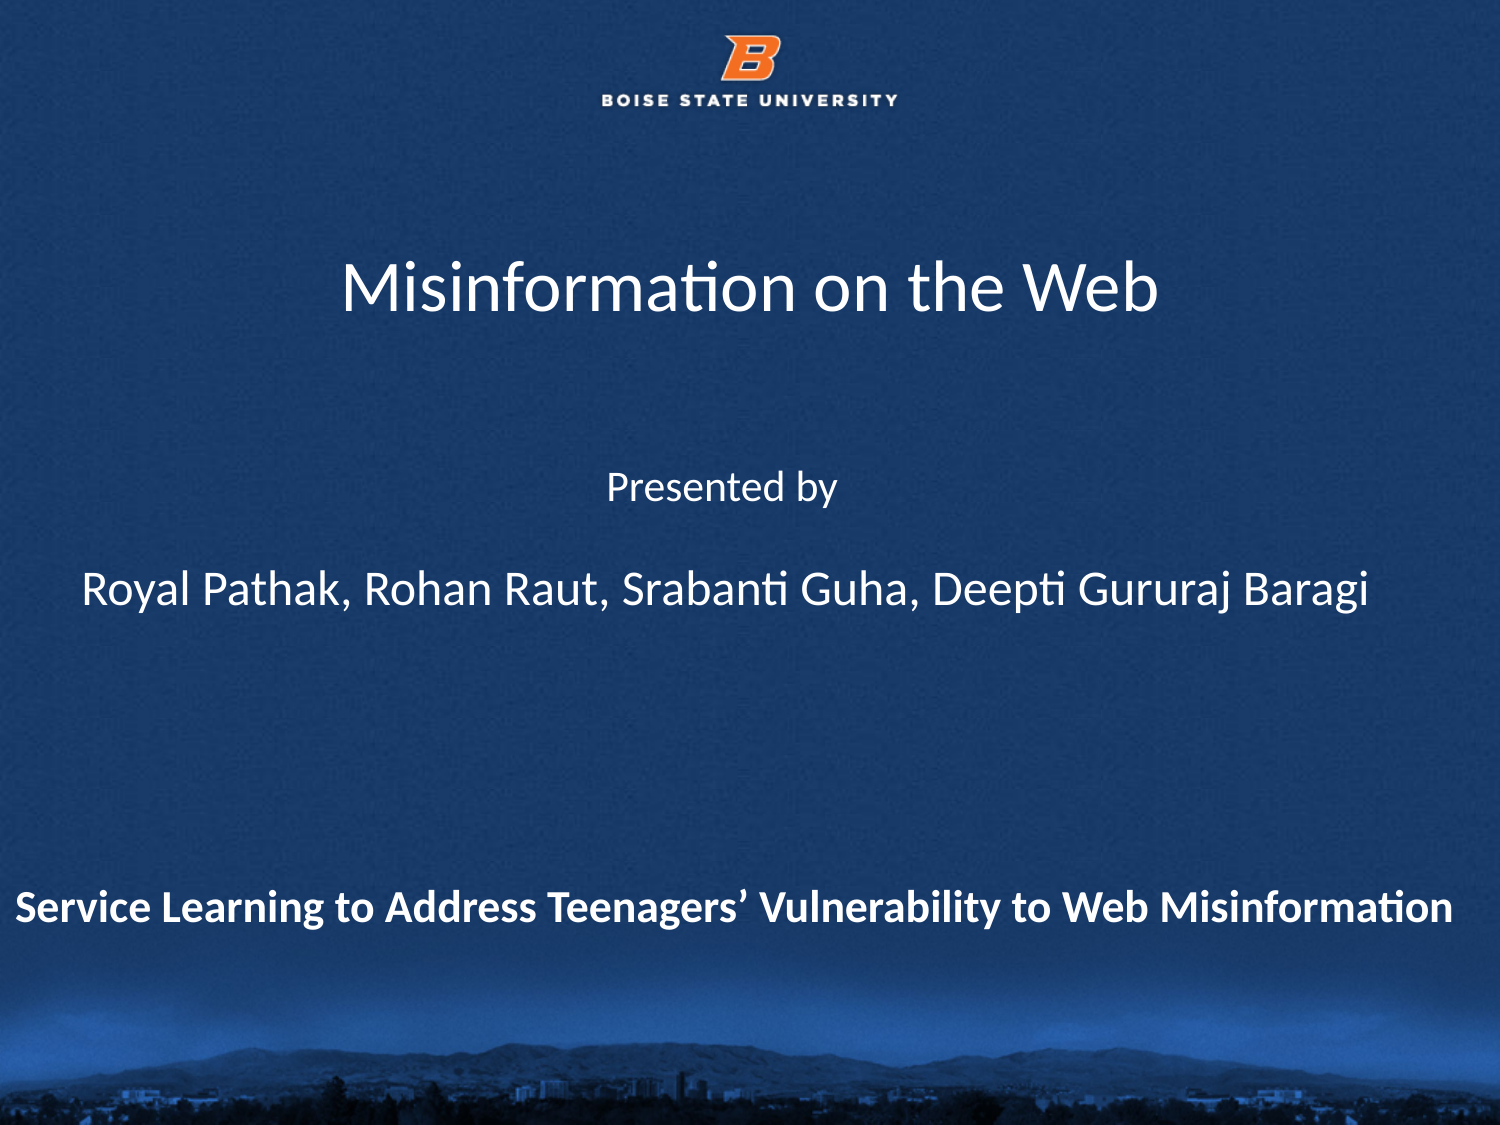

# Misinformation on the Web

Presented by

Royal Pathak, Rohan Raut, Srabanti Guha, Deepti Gururaj Baragi

Service Learning to Address Teenagers’ Vulnerability to Web Misinformation